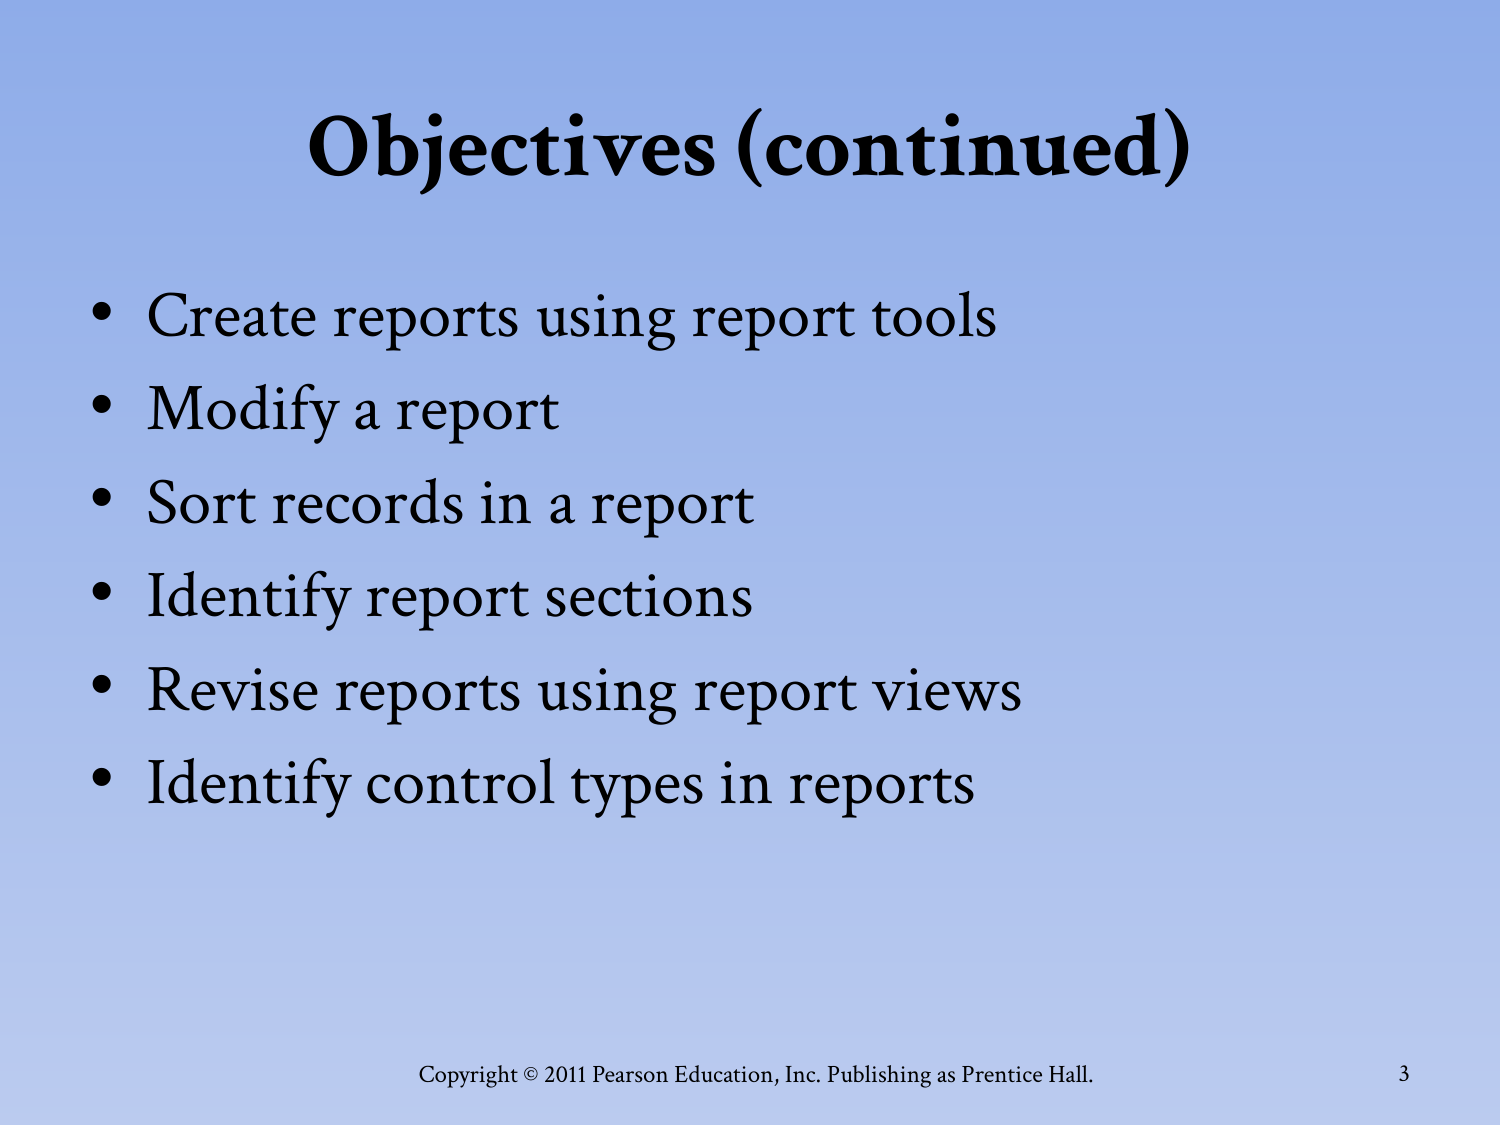

# Objectives (continued)
Create reports using report tools
Modify a report
Sort records in a report
Identify report sections
Revise reports using report views
Identify control types in reports

Copyright © 2011 Pearson Education, Inc. Publishing as Prentice Hall.

3